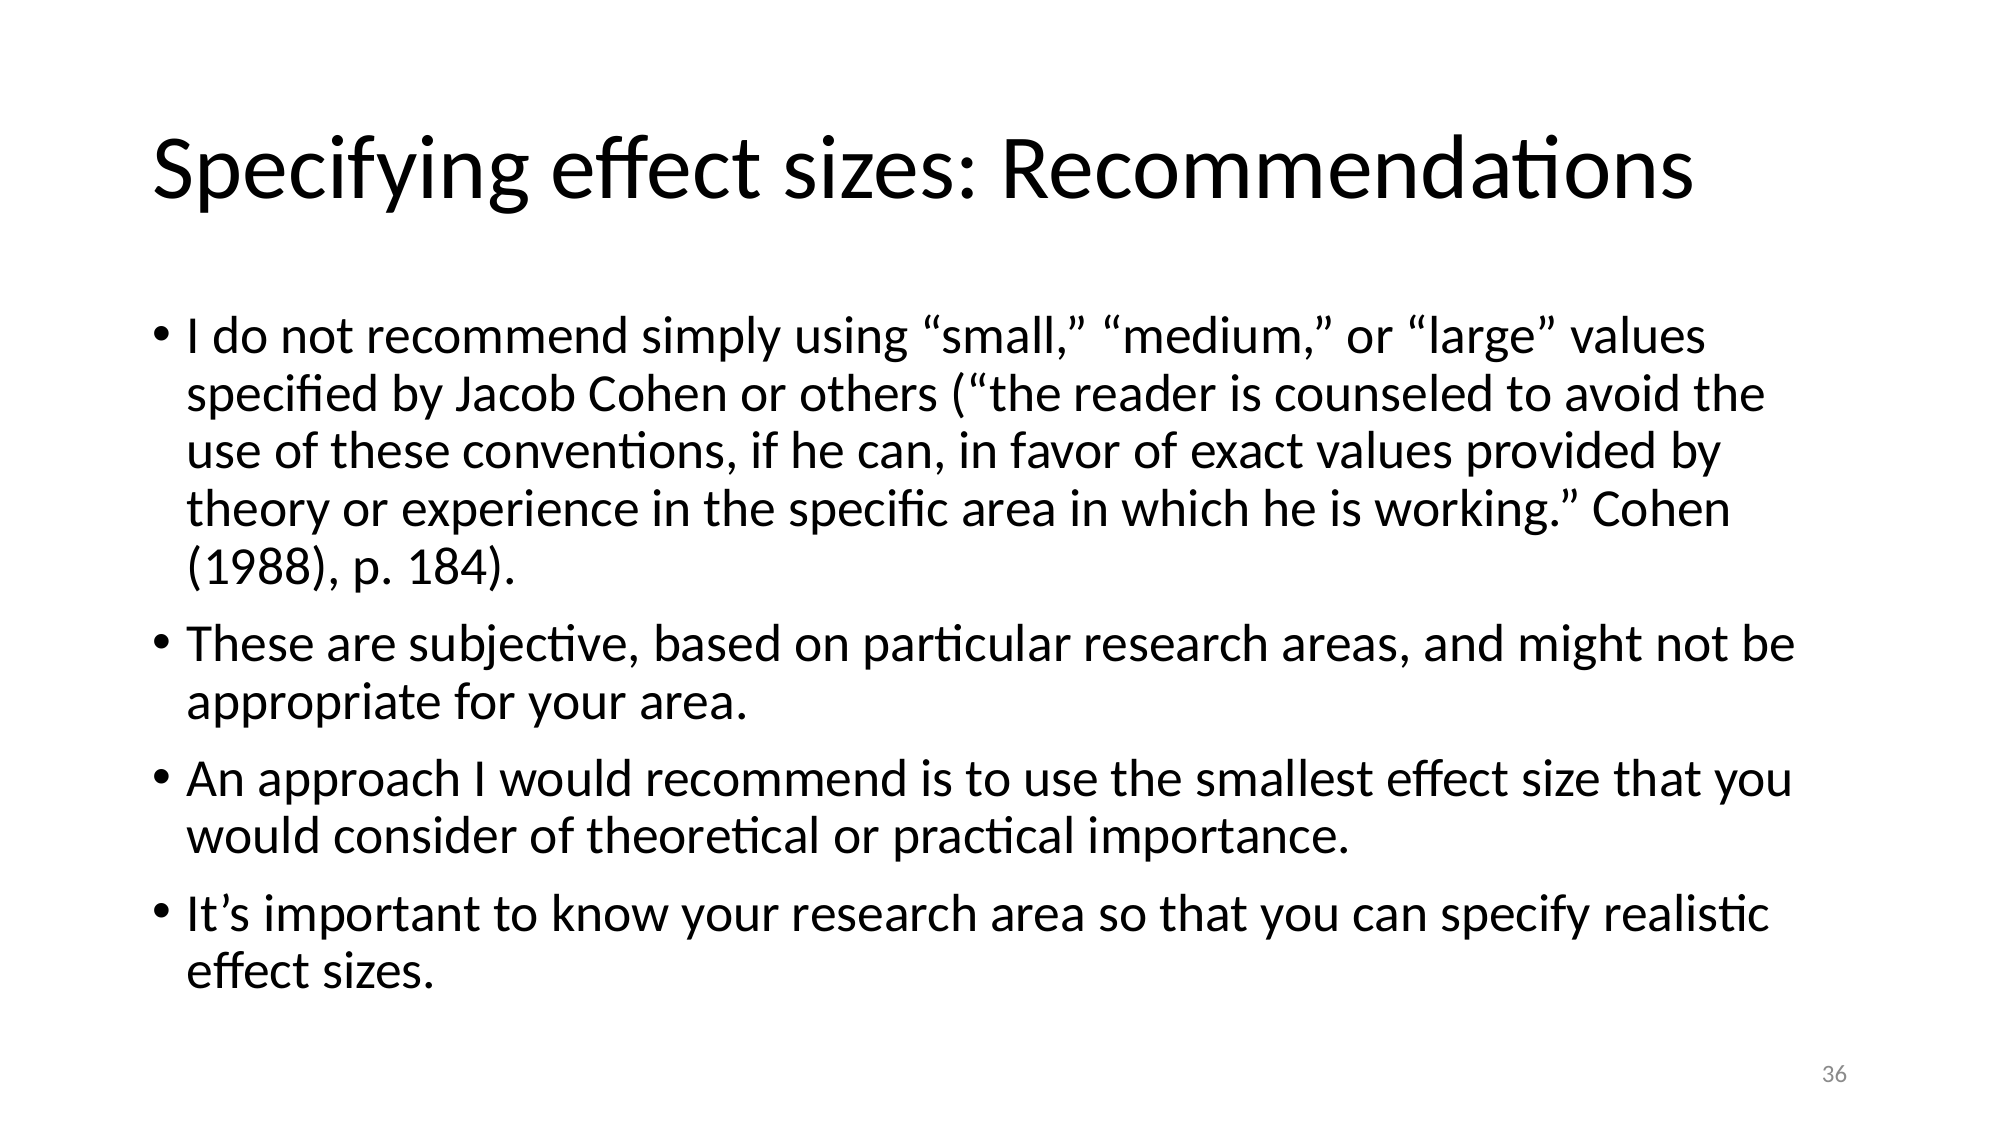

# Specifying effect sizes: Recommendations
I do not recommend simply using “small,” “medium,” or “large” values specified by Jacob Cohen or others (“the reader is counseled to avoid the use of these conventions, if he can, in favor of exact values provided by theory or experience in the specific area in which he is working.” Cohen (1988), p. 184).
These are subjective, based on particular research areas, and might not be appropriate for your area.
An approach I would recommend is to use the smallest effect size that you would consider of theoretical or practical importance.
It’s important to know your research area so that you can specify realistic effect sizes.

36